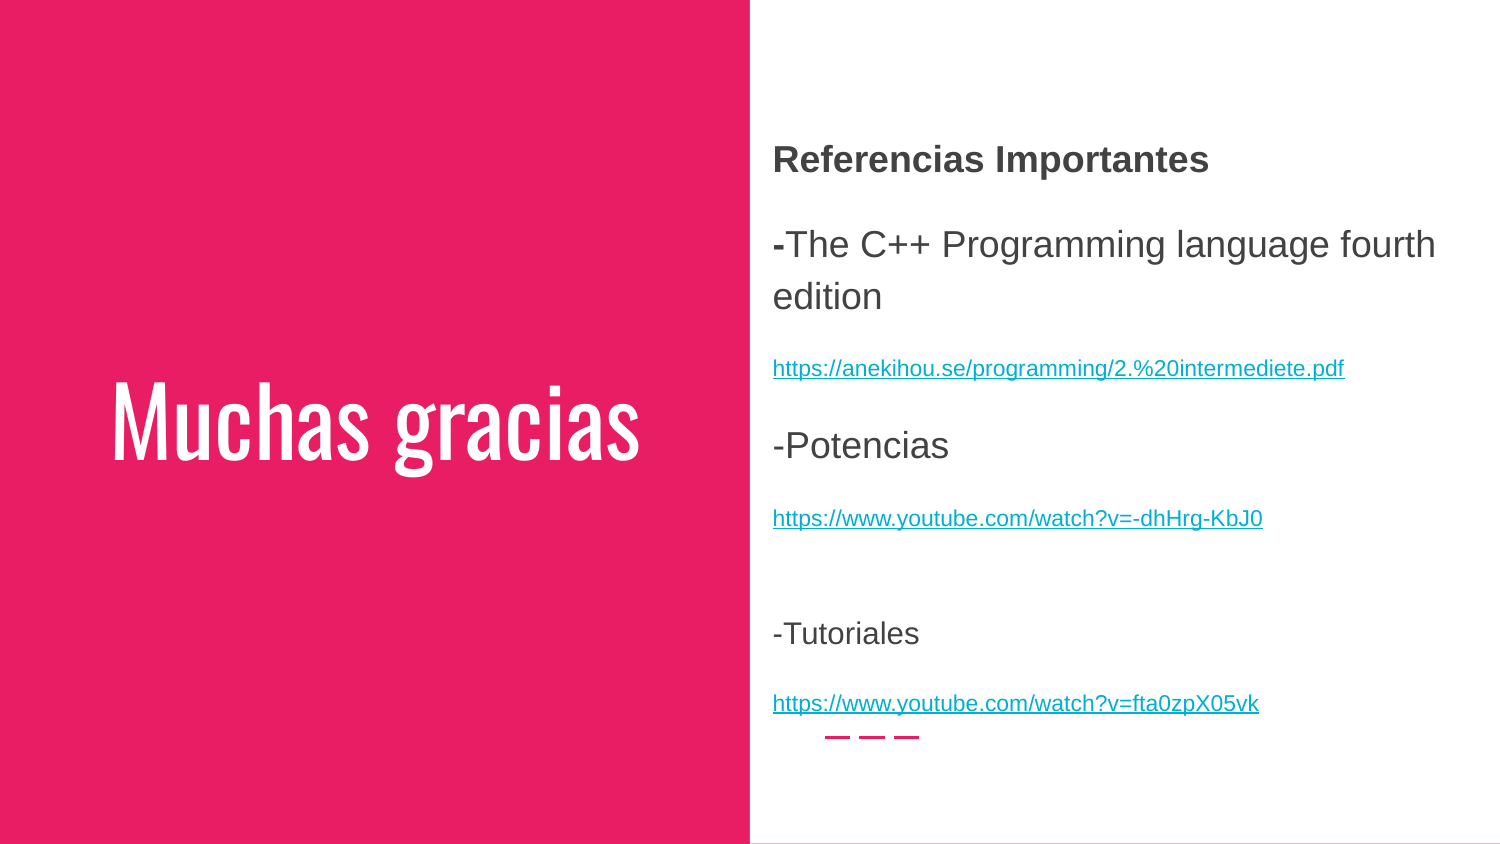

Referencias Importantes
-The C++ Programming language fourth edition
https://anekihou.se/programming/2.%20intermediete.pdf
-Potencias
https://www.youtube.com/watch?v=-dhHrg-KbJ0

-Tutoriales
https://www.youtube.com/watch?v=fta0zpX05vk
# Muchas gracias